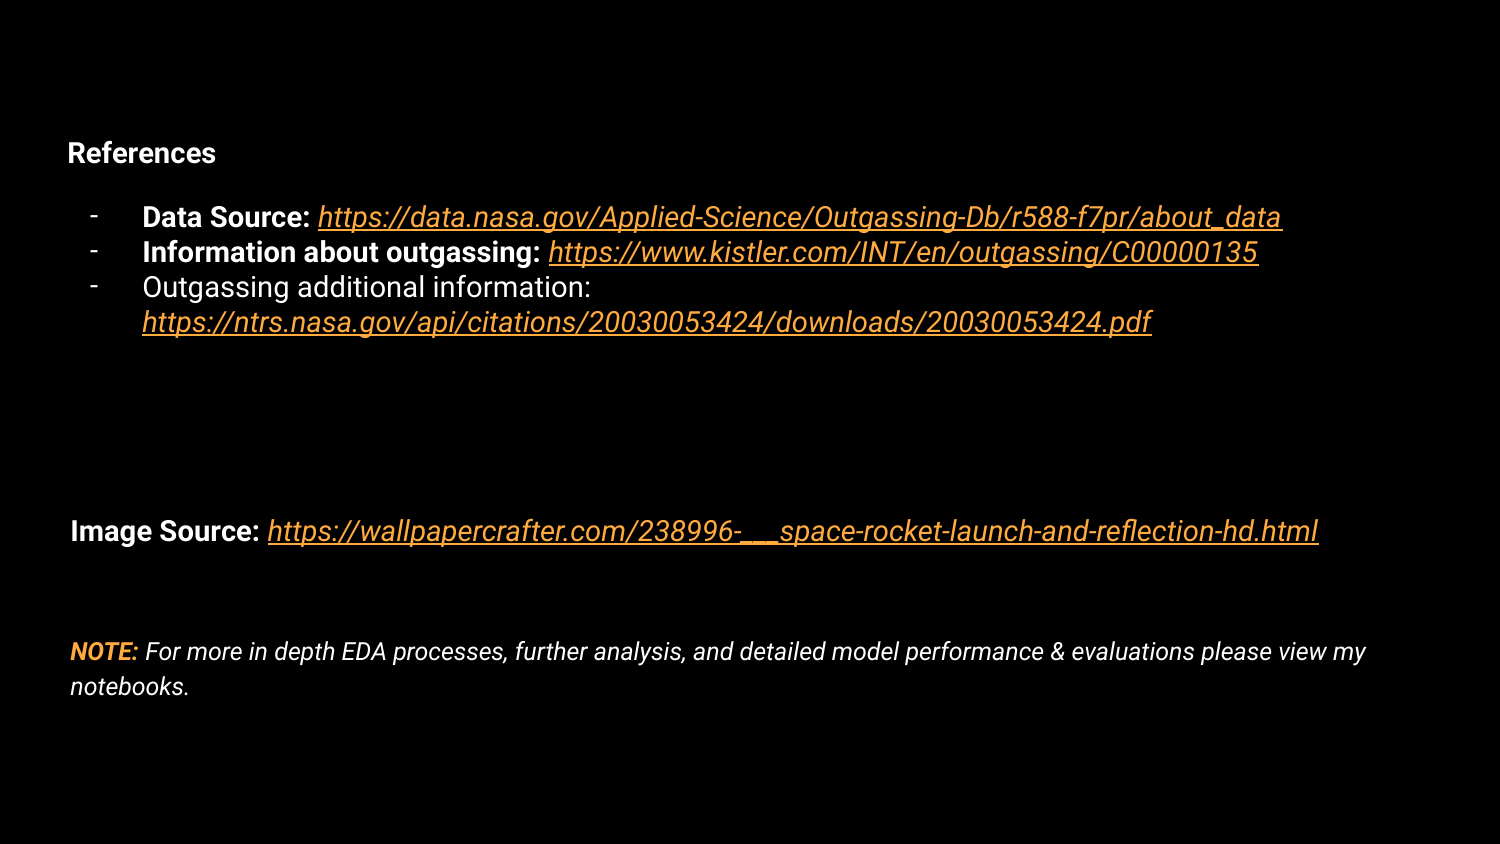

References
Data Source: https://data.nasa.gov/Applied-Science/Outgassing-Db/r588-f7pr/about_data
Information about outgassing: https://www.kistler.com/INT/en/outgassing/C00000135
Outgassing additional information: https://ntrs.nasa.gov/api/citations/20030053424/downloads/20030053424.pdf

Image Source: https://wallpapercrafter.com/238996-___space-rocket-launch-and-reflection-hd.html

NOTE: For more in depth EDA processes, further analysis, and detailed model performance & evaluations please view my notebooks.